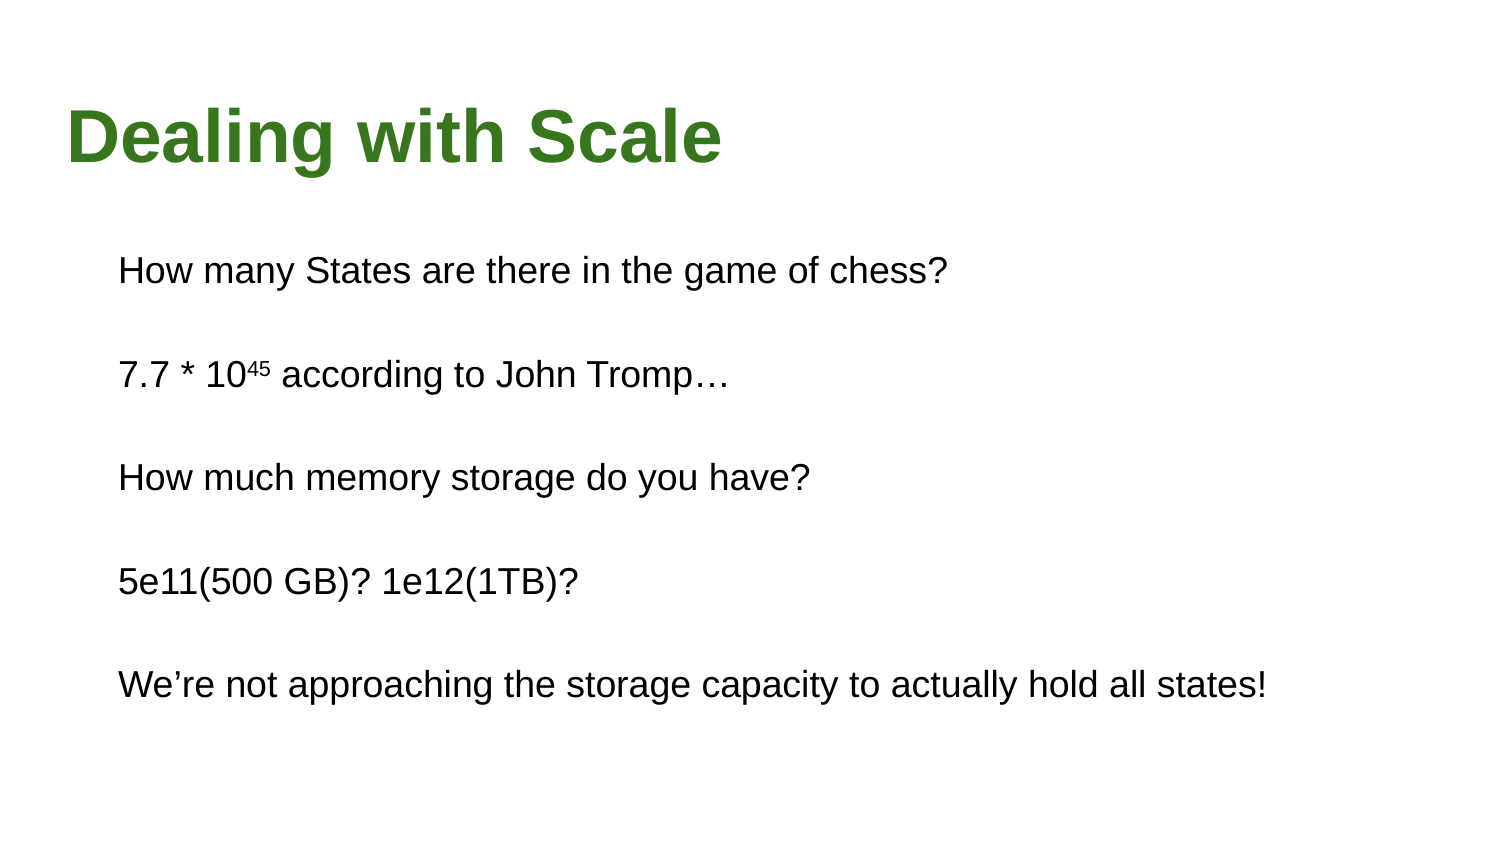

# Dealing with Scale
How many States are there in the game of chess?

7.7 * 1045 according to John Tromp…

How much memory storage do you have?

5e11(500 GB)? 1e12(1TB)?

We’re not approaching the storage capacity to actually hold all states!